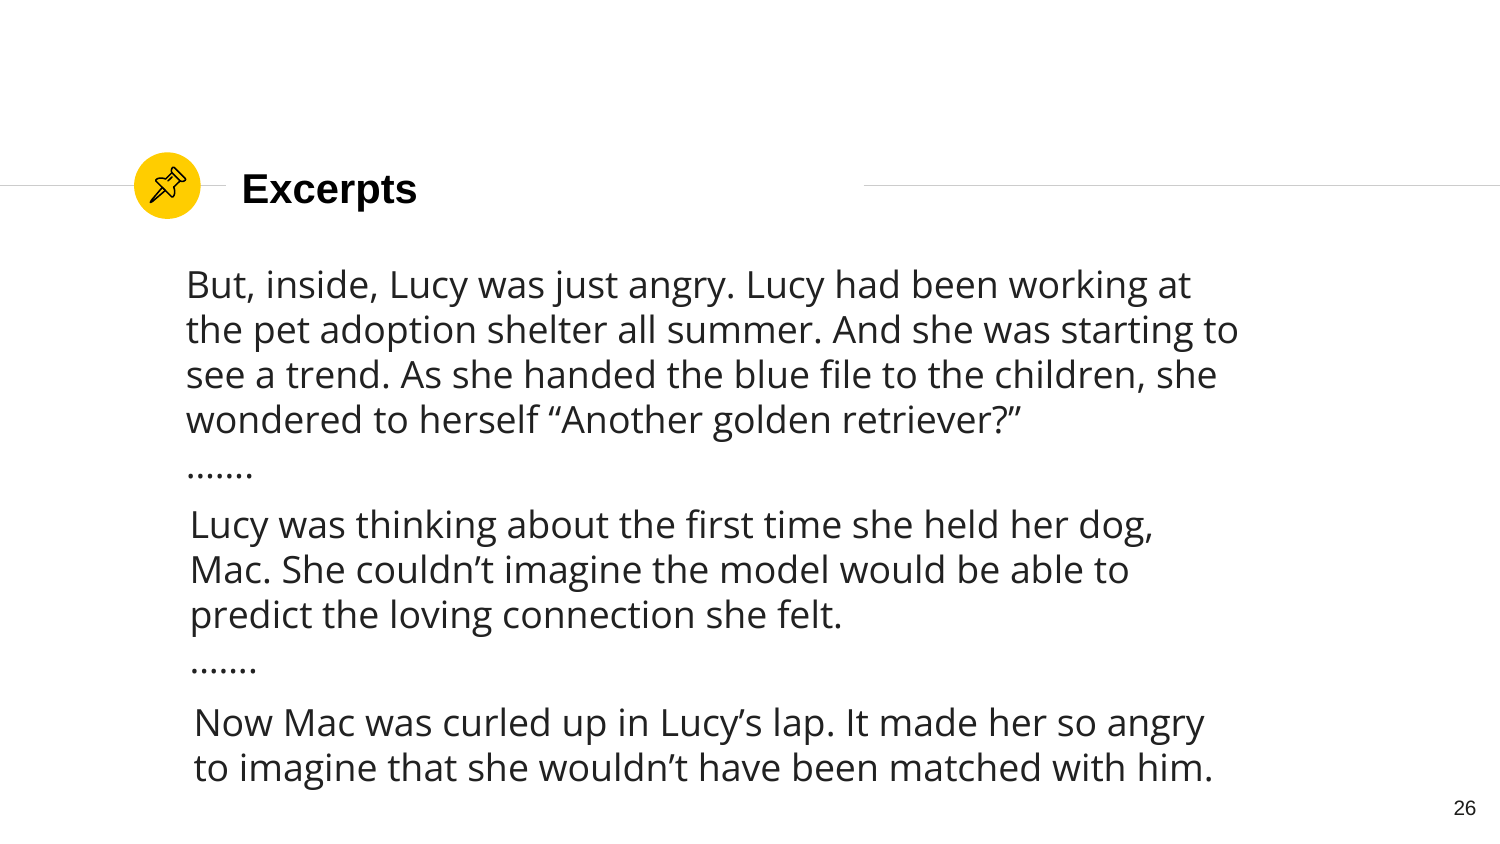

# Excerpts

But, inside, Lucy was just angry. Lucy had been working at the pet adoption shelter all summer. And she was starting to see a trend. As she handed the blue file to the children, she wondered to herself “Another golden retriever?”
…….
Lucy was thinking about the first time she held her dog, Mac. She couldn’t imagine the model would be able to predict the loving connection she felt.
…….
Now Mac was curled up in Lucy’s lap. It made her so angry to imagine that she wouldn’t have been matched with him.
26